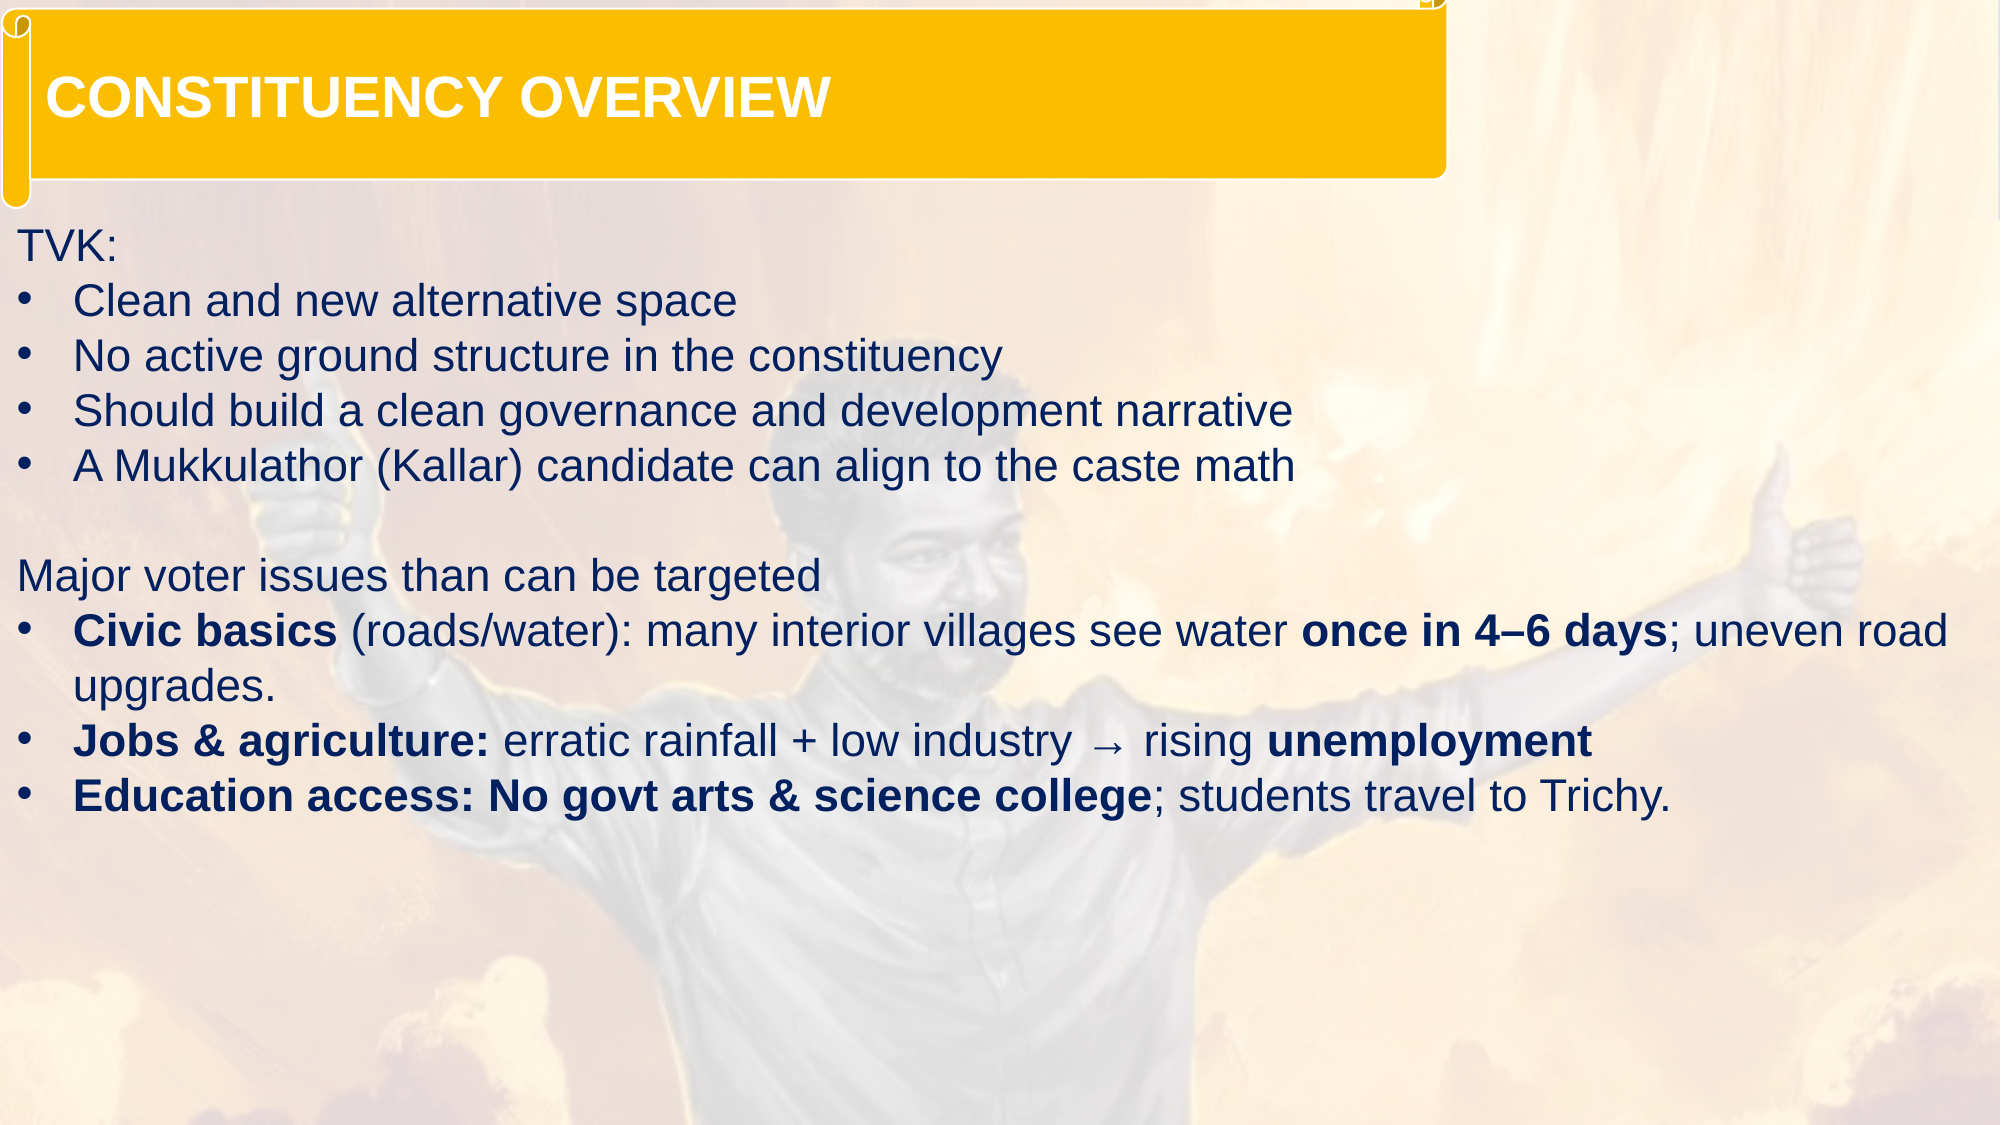

CONSTITUENCY OVERVIEW
TVK:
Clean and new alternative space
No active ground structure in the constituency
Should build a clean governance and development narrative
A Mukkulathor (Kallar) candidate can align to the caste math

Major voter issues than can be targeted
Civic basics (roads/water): many interior villages see water once in 4–6 days; uneven road upgrades.
Jobs & agriculture: erratic rainfall + low industry → rising unemployment
Education access: No govt arts & science college; students travel to Trichy.